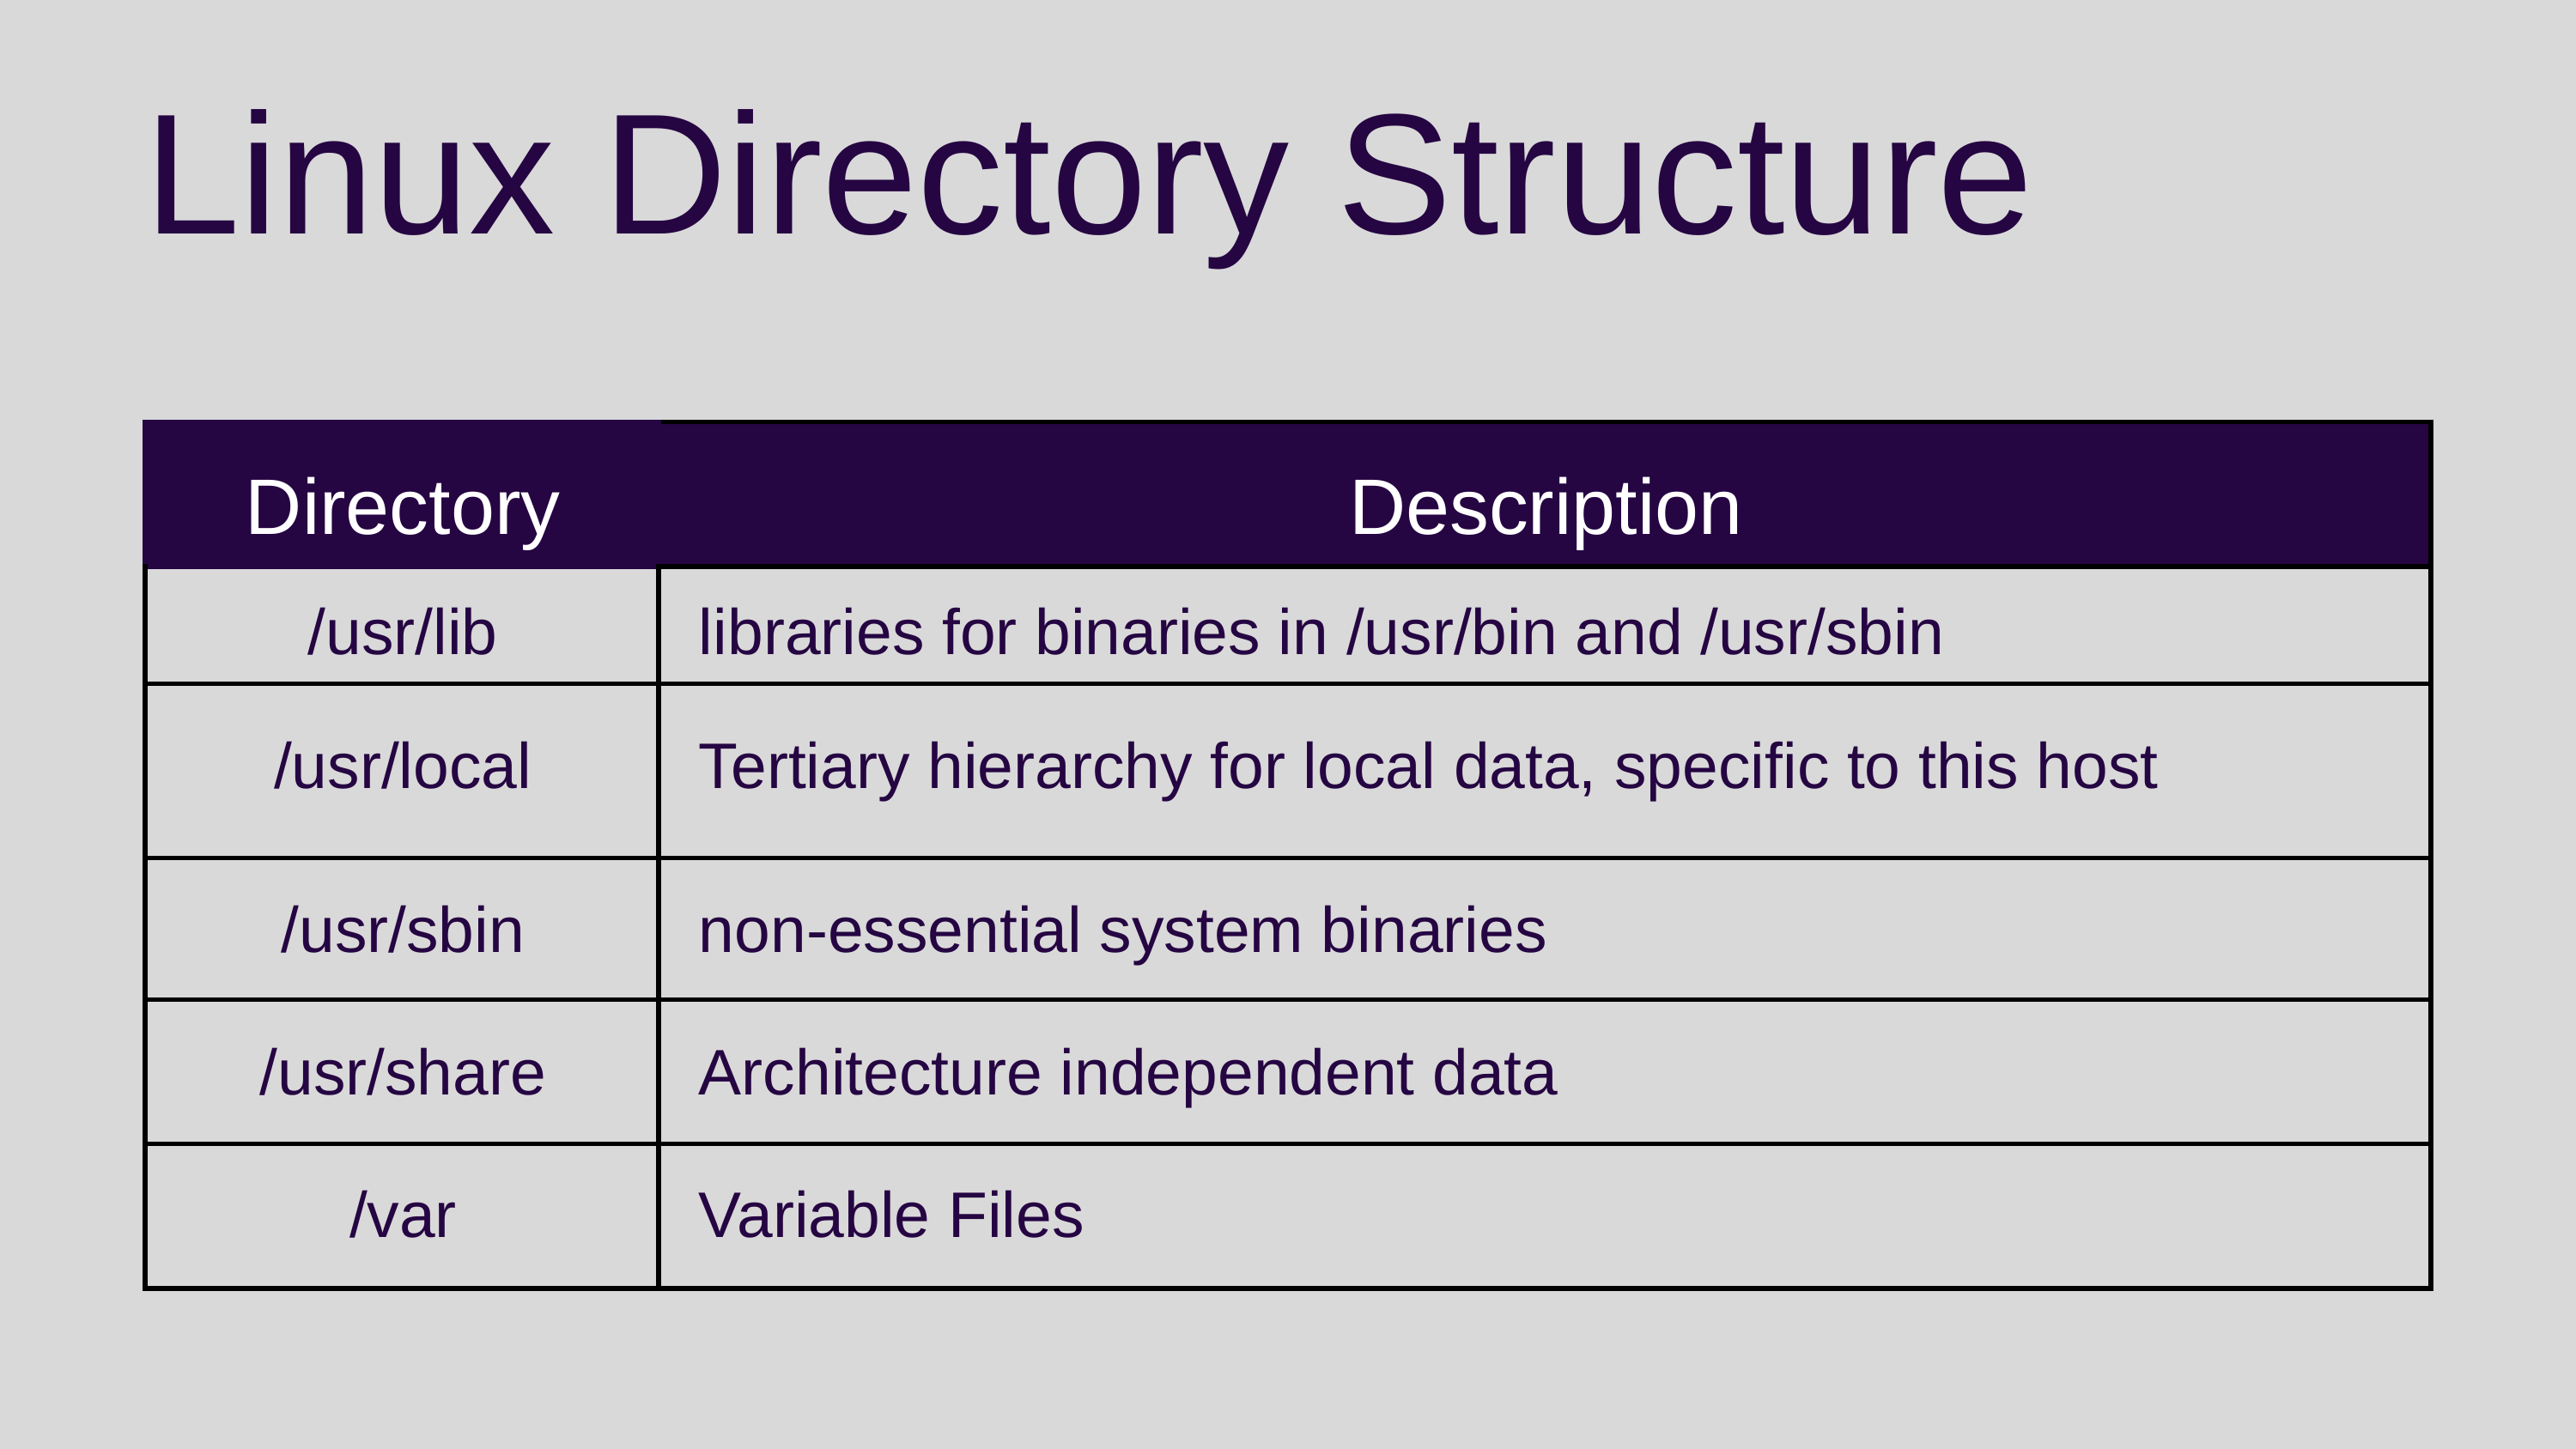

Linux Directory Structure
|  |  |
| --- | --- |
|  |  |
|  |  |
|  |  |
|  |  |
|  |  |
Directory
Description
/usr/lib
libraries for binaries in /usr/bin and /usr/sbin
/usr/local
Tertiary hierarchy for local data, specific to this host
/usr/sbin
non-essential system binaries
/usr/share
Architecture independent data
/var
Variable Files